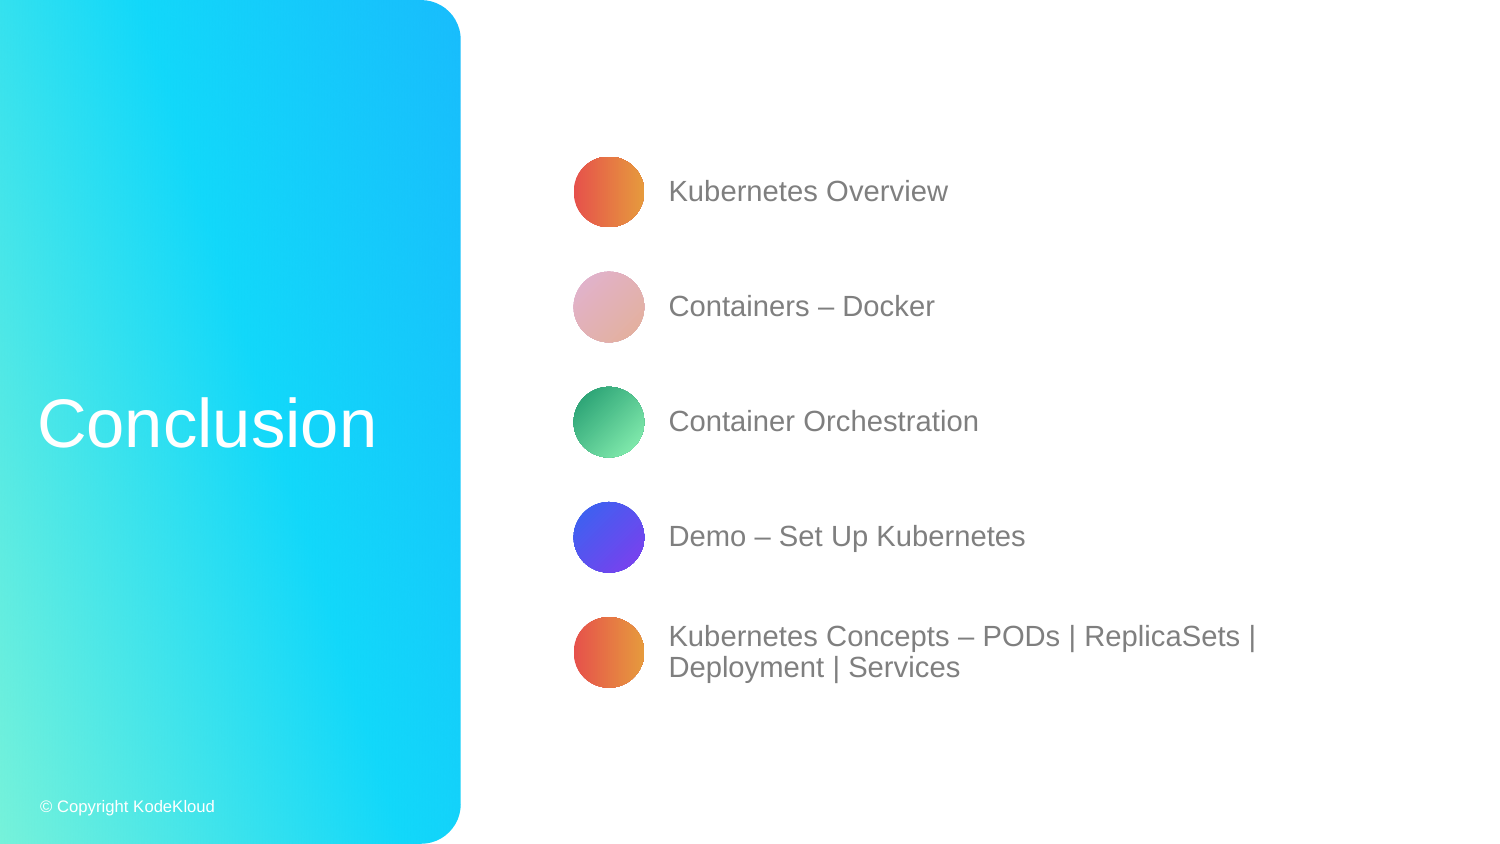

Kubernetes Overview

Containers – Docker
# Conclusion

Container Orchestration

Demo – Set Up Kubernetes
Kubernetes Concepts – PODs | ReplicaSets | Deployment | Services